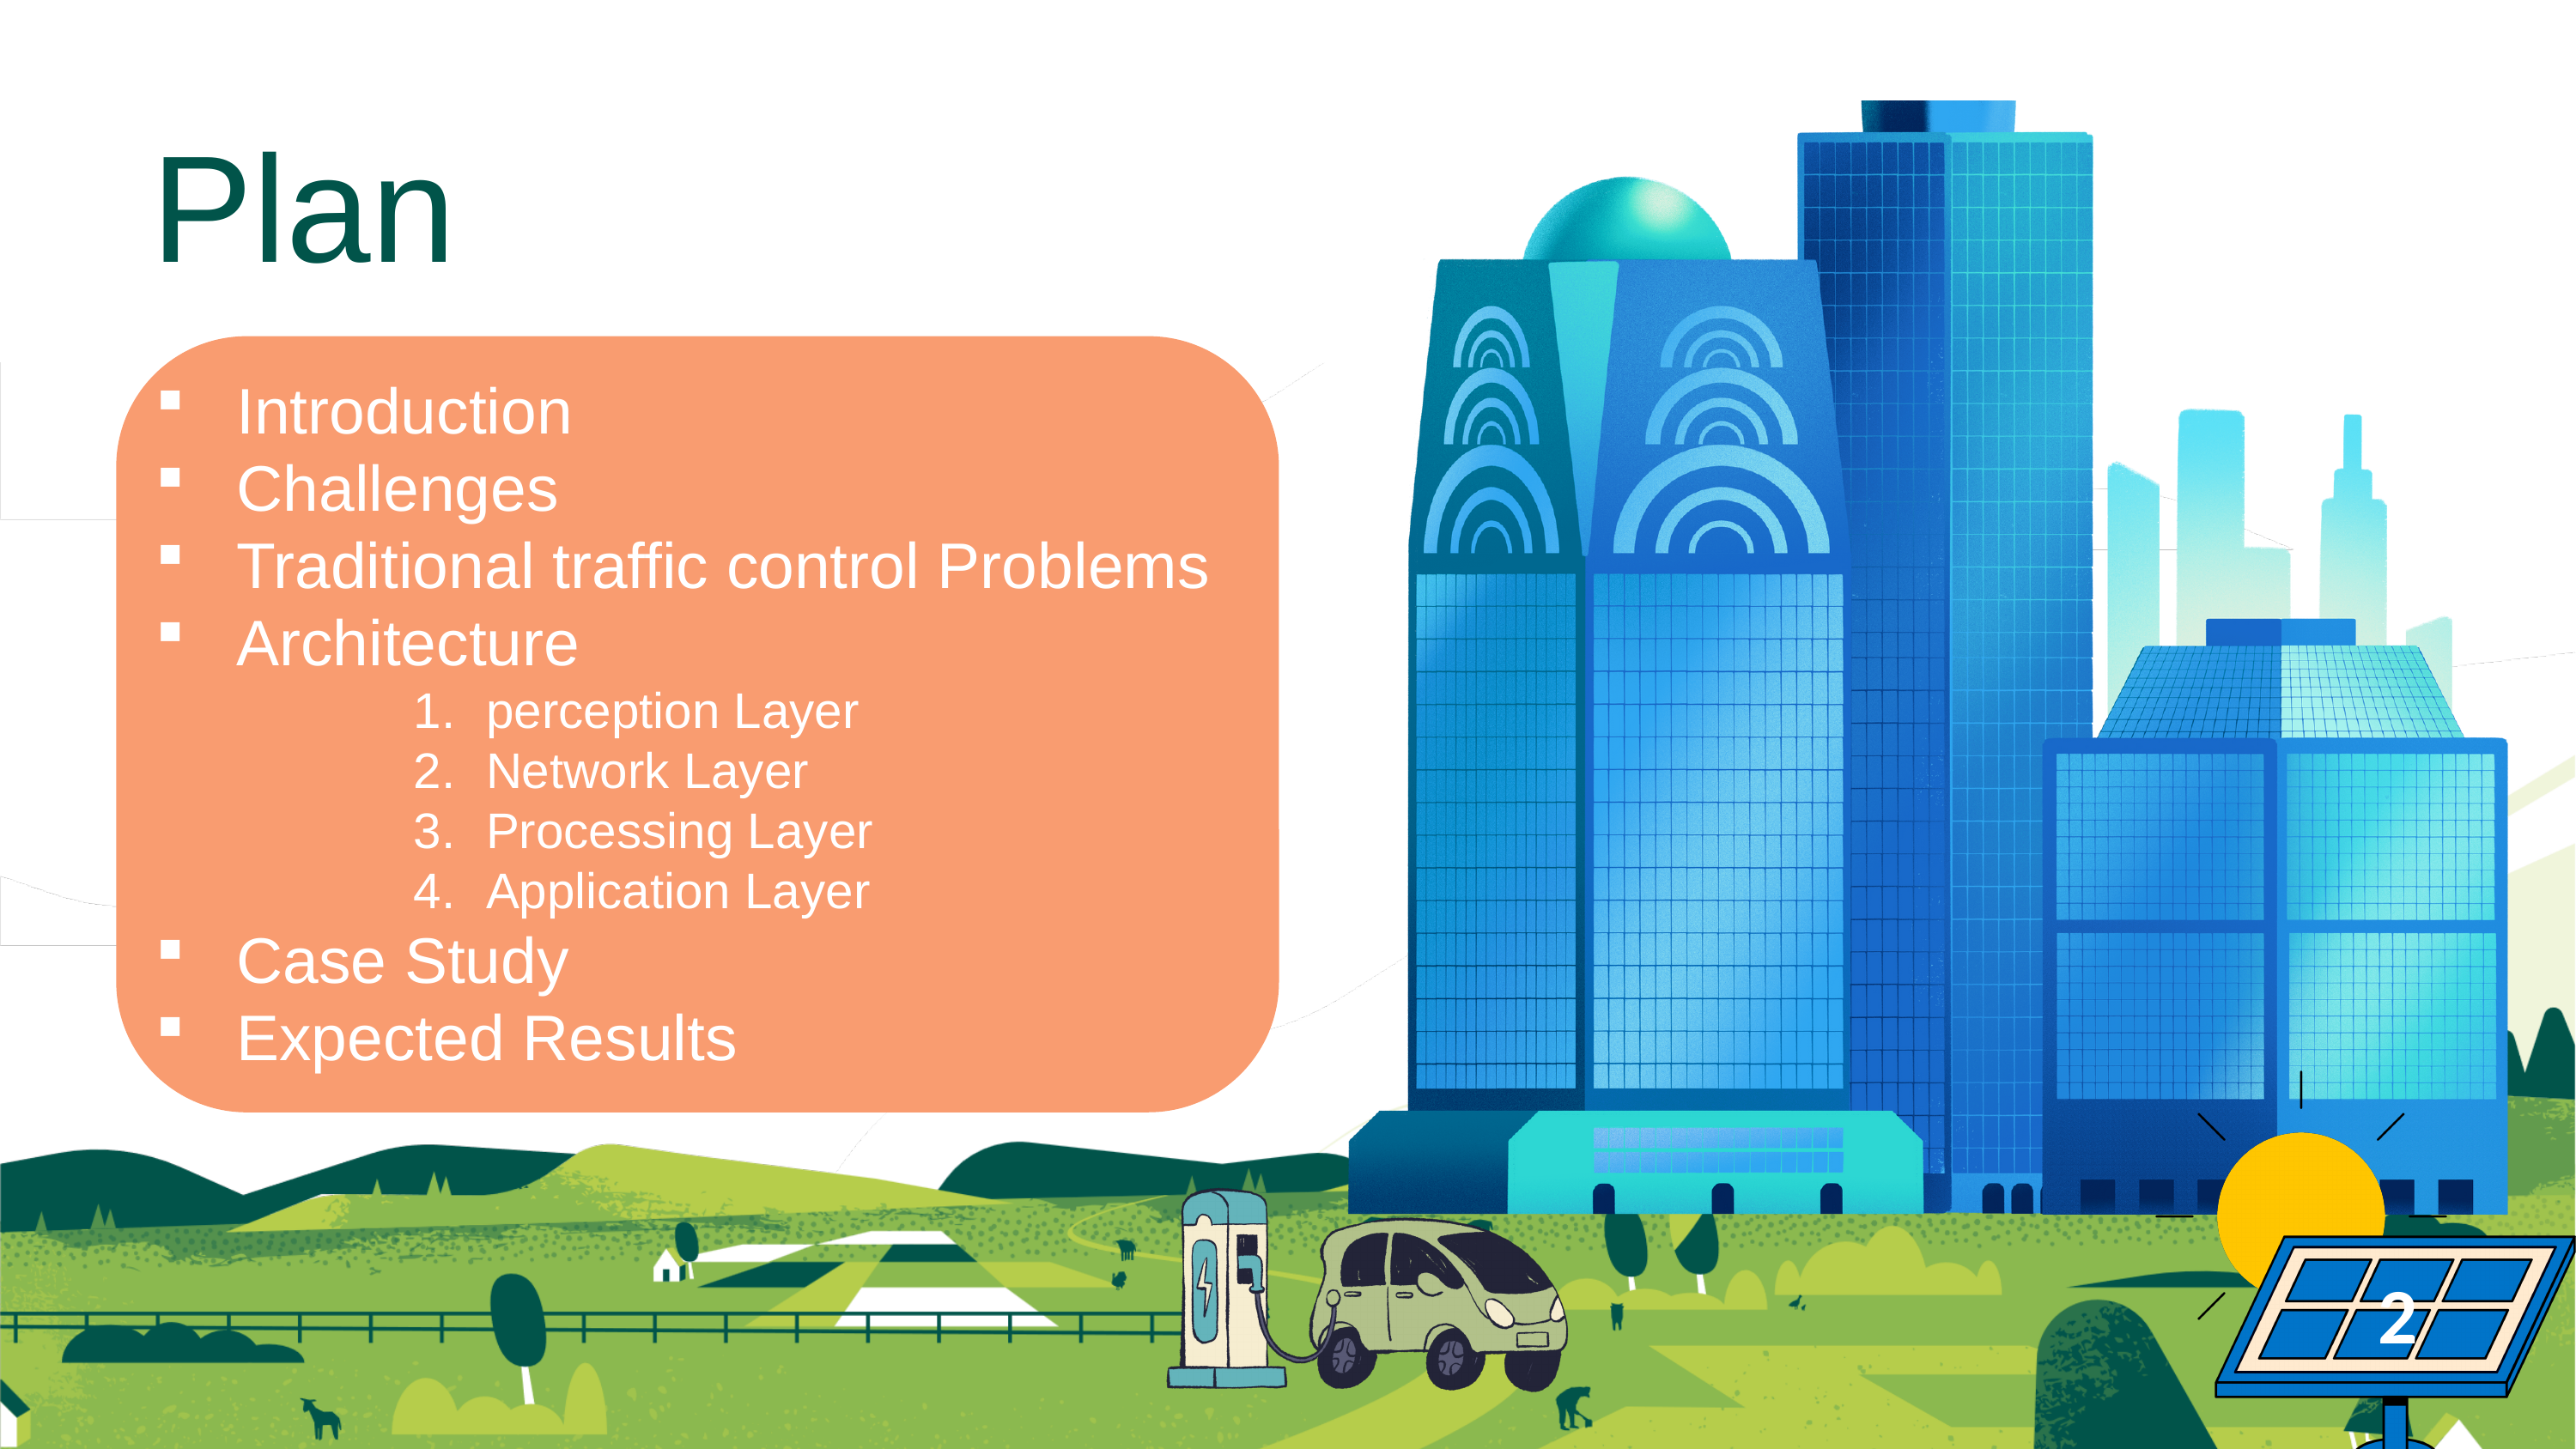

Plan

Introduction
Challenges
Traditional traffic control Problems
Architecture
perception Layer
Network Layer
Processing Layer
Application Layer
Case Study
Expected Results

2